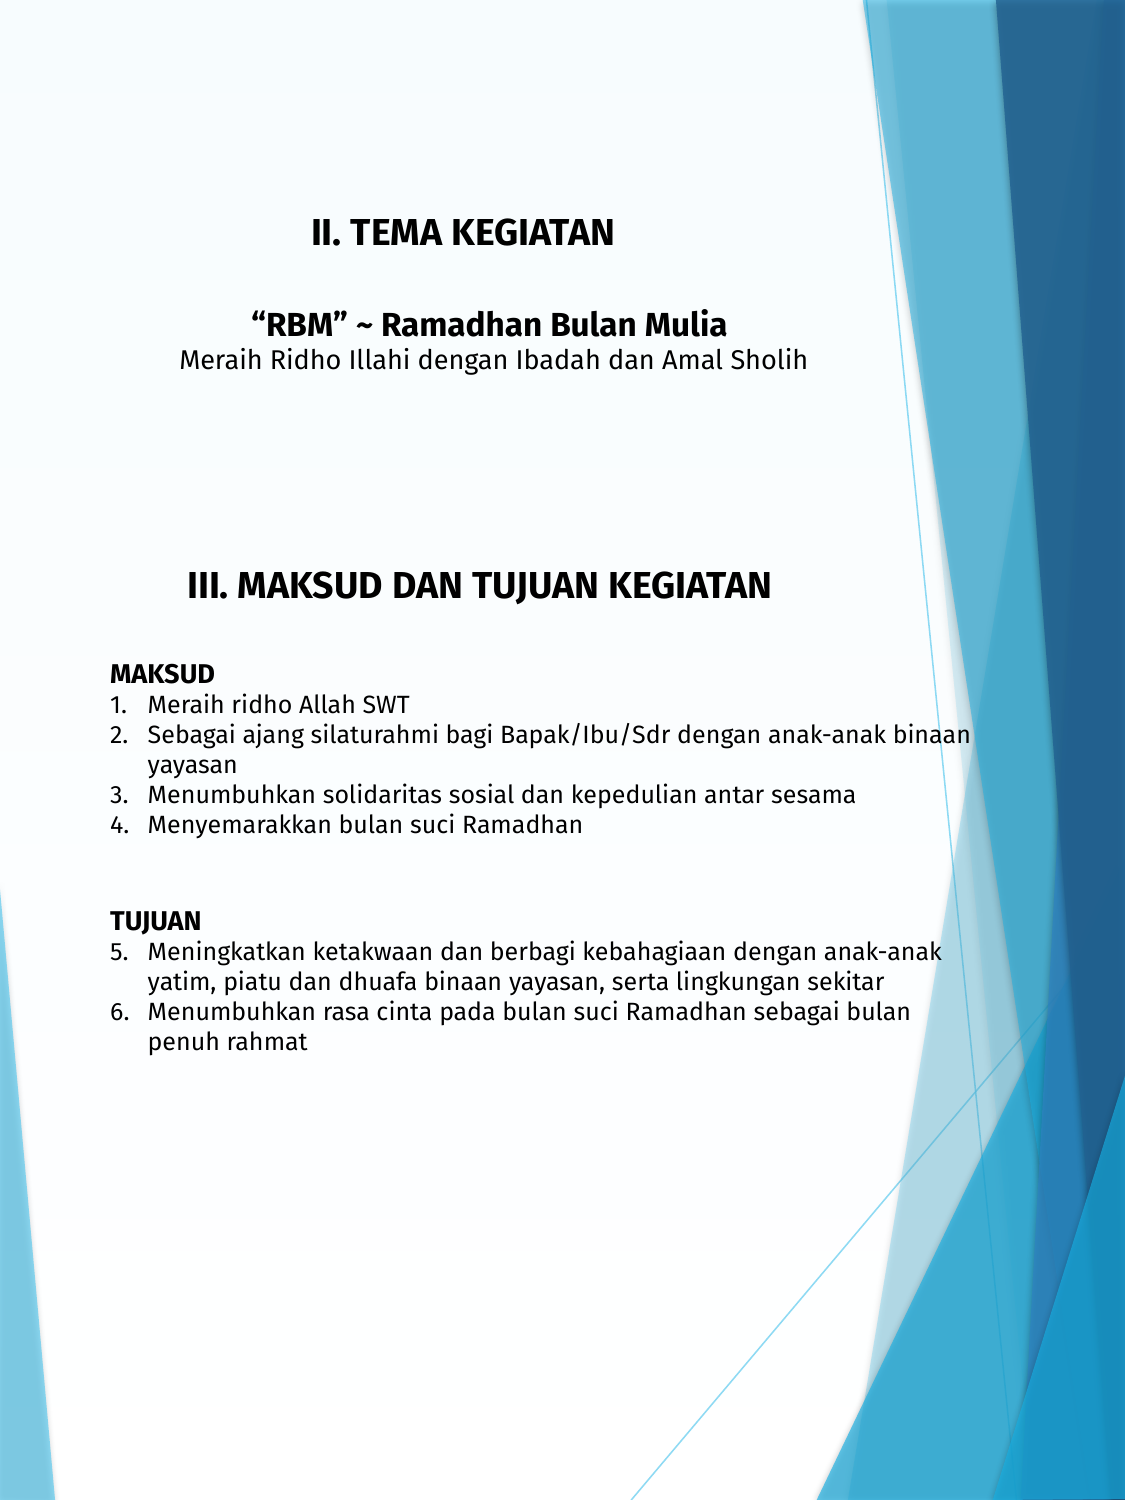

II. TEMA KEGIATAN
“RBM” ~ Ramadhan Bulan Mulia
Meraih Ridho Illahi dengan Ibadah dan Amal Sholih
III. MAKSUD DAN TUJUAN KEGIATAN
MAKSUD
Meraih ridho Allah SWT
Sebagai ajang silaturahmi bagi Bapak/Ibu/Sdr dengan anak-anak binaan yayasan
Menumbuhkan solidaritas sosial dan kepedulian antar sesama
Menyemarakkan bulan suci Ramadhan

TUJUAN
Meningkatkan ketakwaan dan berbagi kebahagiaan dengan anak-anak yatim, piatu dan dhuafa binaan yayasan, serta lingkungan sekitar
Menumbuhkan rasa cinta pada bulan suci Ramadhan sebagai bulan penuh rahmat